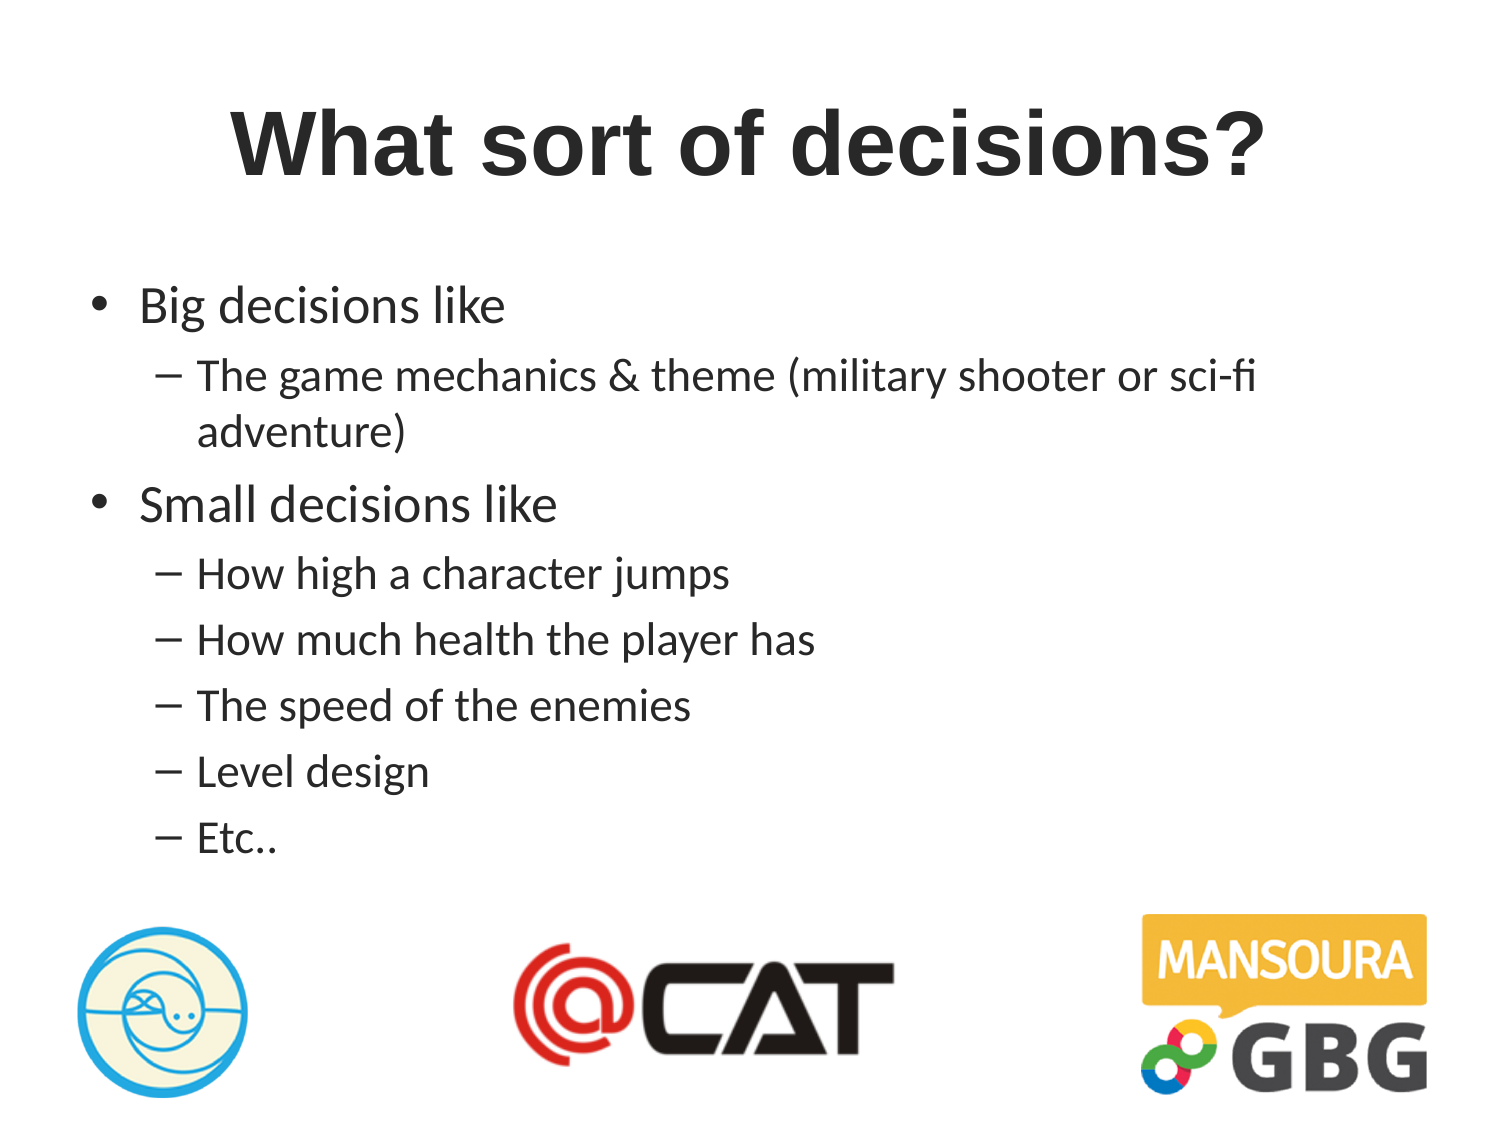

# What sort of decisions?
Big decisions like
The game mechanics & theme (military shooter or sci-fi adventure)
Small decisions like
How high a character jumps
How much health the player has
The speed of the enemies
Level design
Etc..